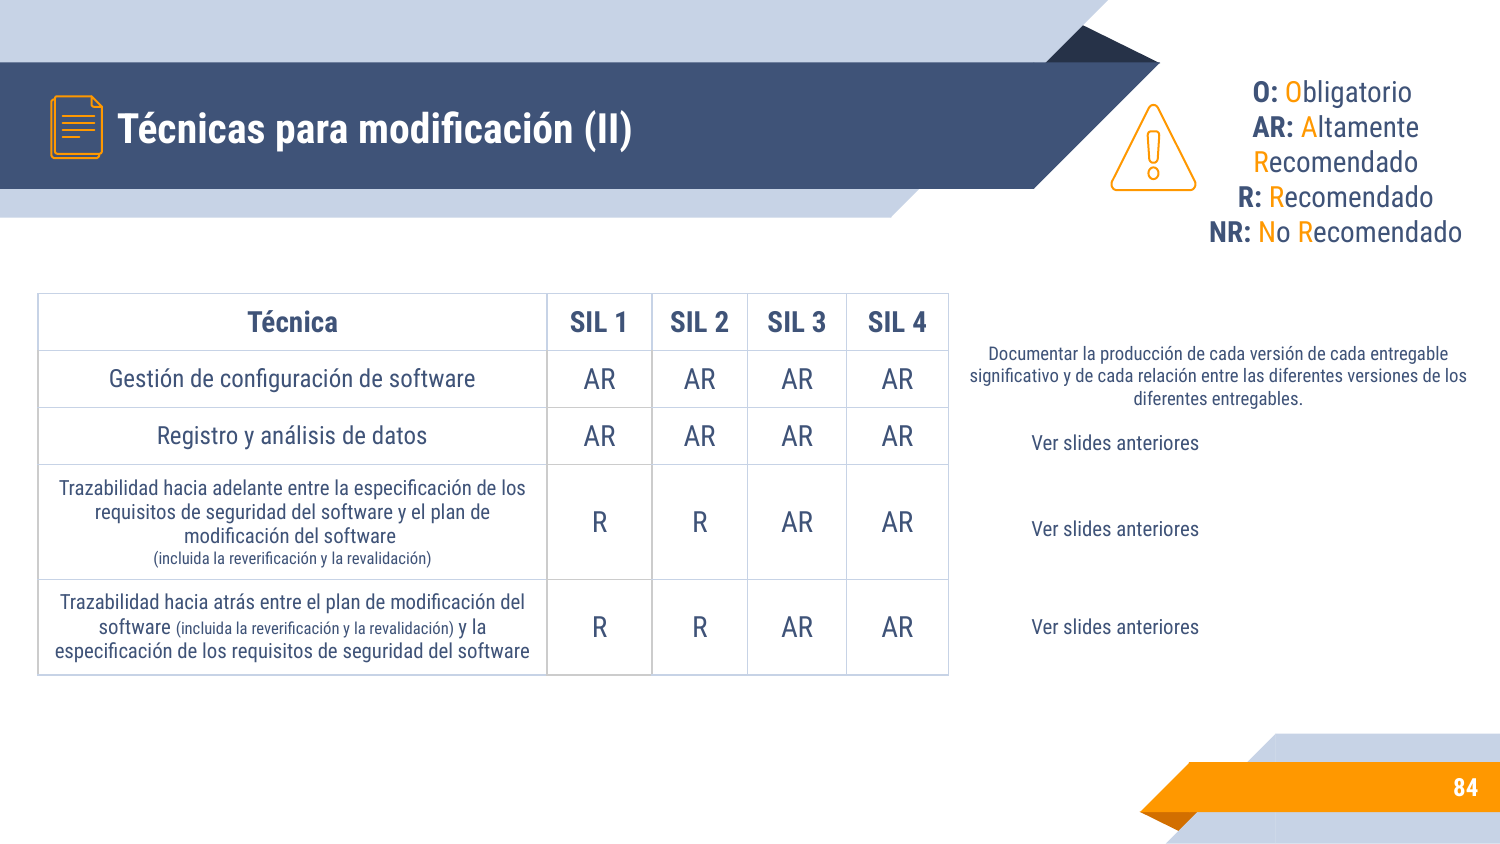

# Técnicas para modificación (II)
O: Obligatorio
AR: Altamente Recomendado
R: Recomendado
NR: No Recomendado

| Técnica | SIL 1 | SIL 2 | SIL 3 | SIL 4 |
| --- | --- | --- | --- | --- |
| Gestión de configuración de software | AR | AR | AR | AR |
| Registro y análisis de datos | AR | AR | AR | AR |
| Trazabilidad hacia adelante entre la especificación de los requisitos de seguridad del software y el plan de modificación del software (incluida la reverificación y la revalidación) | R | R | AR | AR |
| Trazabilidad hacia atrás entre el plan de modificación del software (incluida la reverificación y la revalidación) y la especificación de los requisitos de seguridad del software | R | R | AR | AR |
Documentar la producción de cada versión de cada entregable significativo y de cada relación entre las diferentes versiones de los diferentes entregables.
Ver slides anteriores
Ver slides anteriores
Ver slides anteriores
84